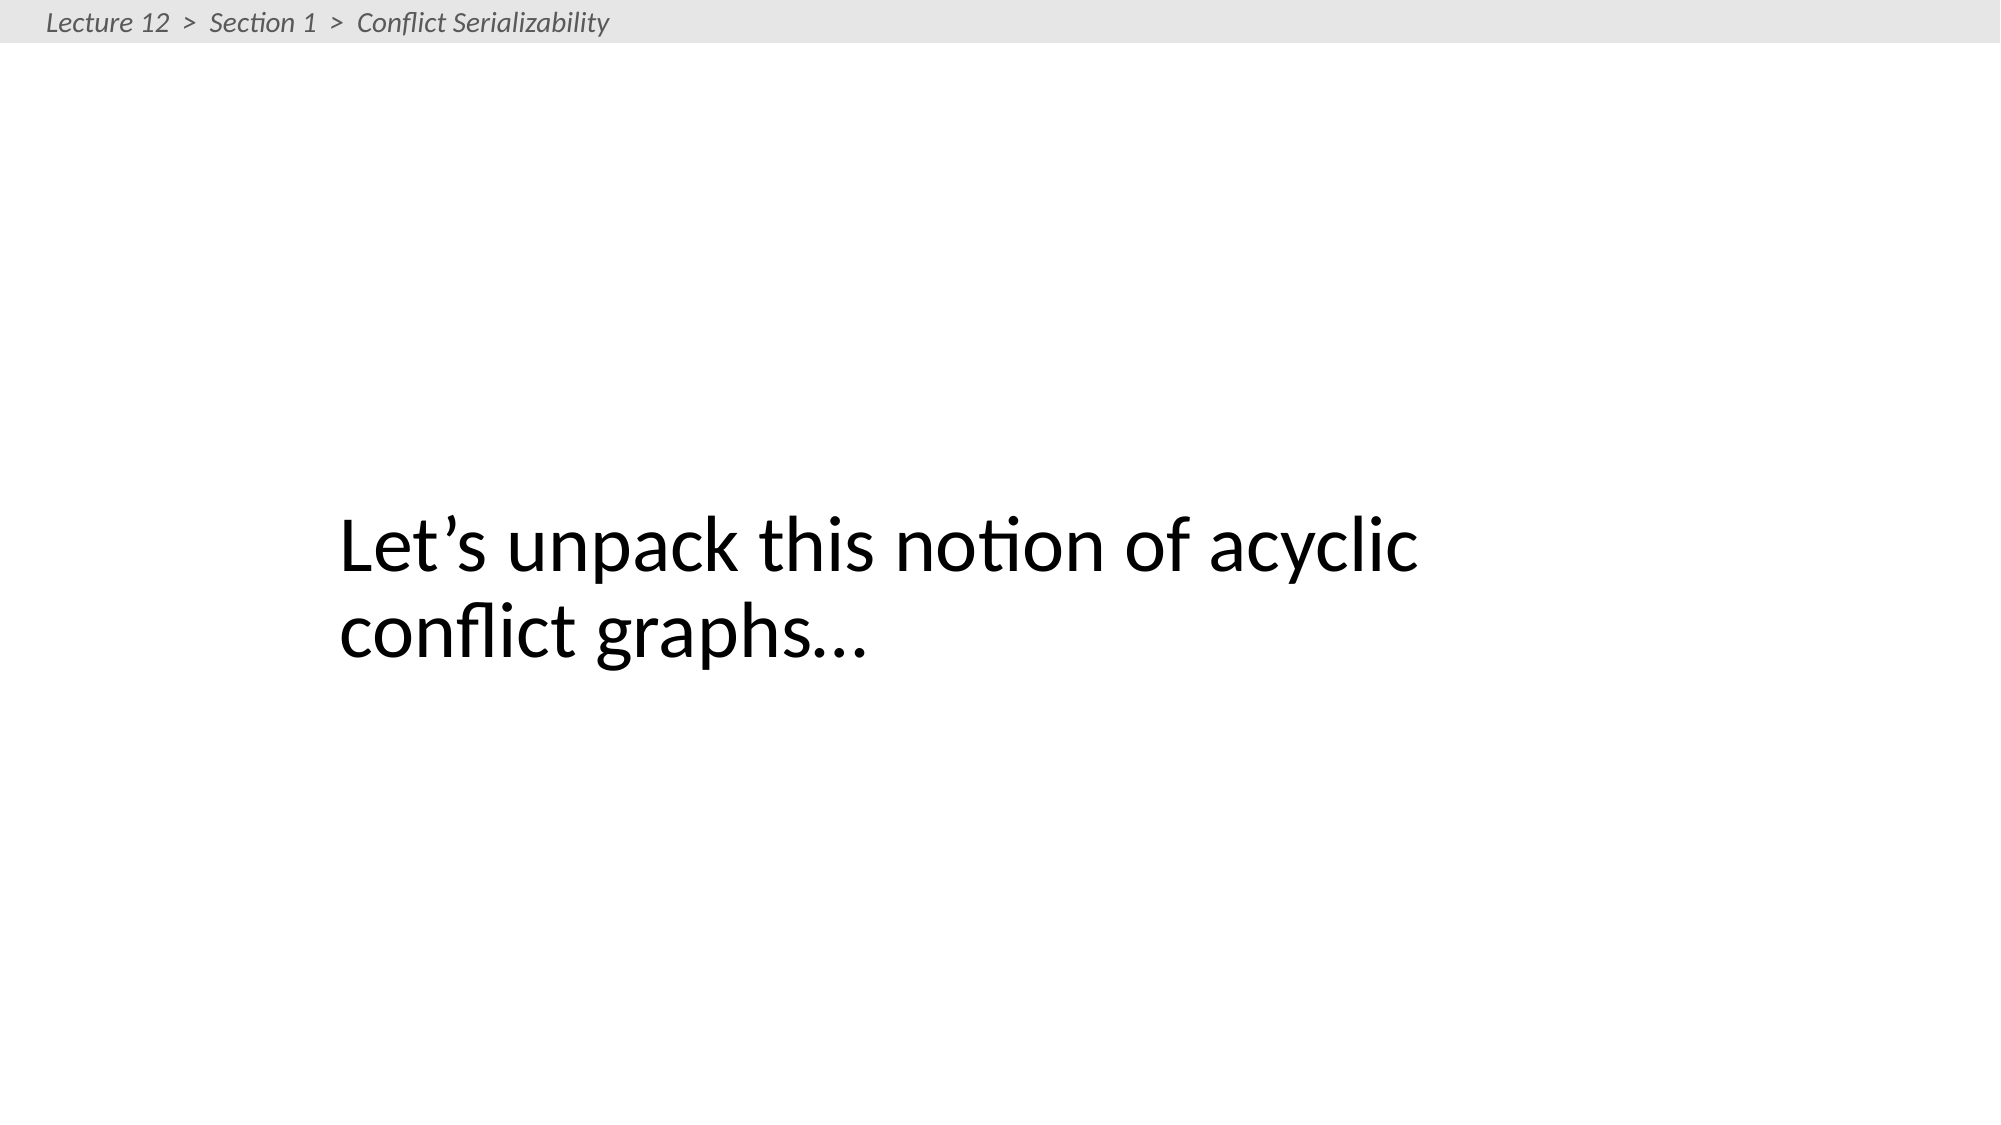

Lecture 12  >  Section 1  >  Conflict Serializability
# Let’s unpack this notion of acyclic conflict graphs…